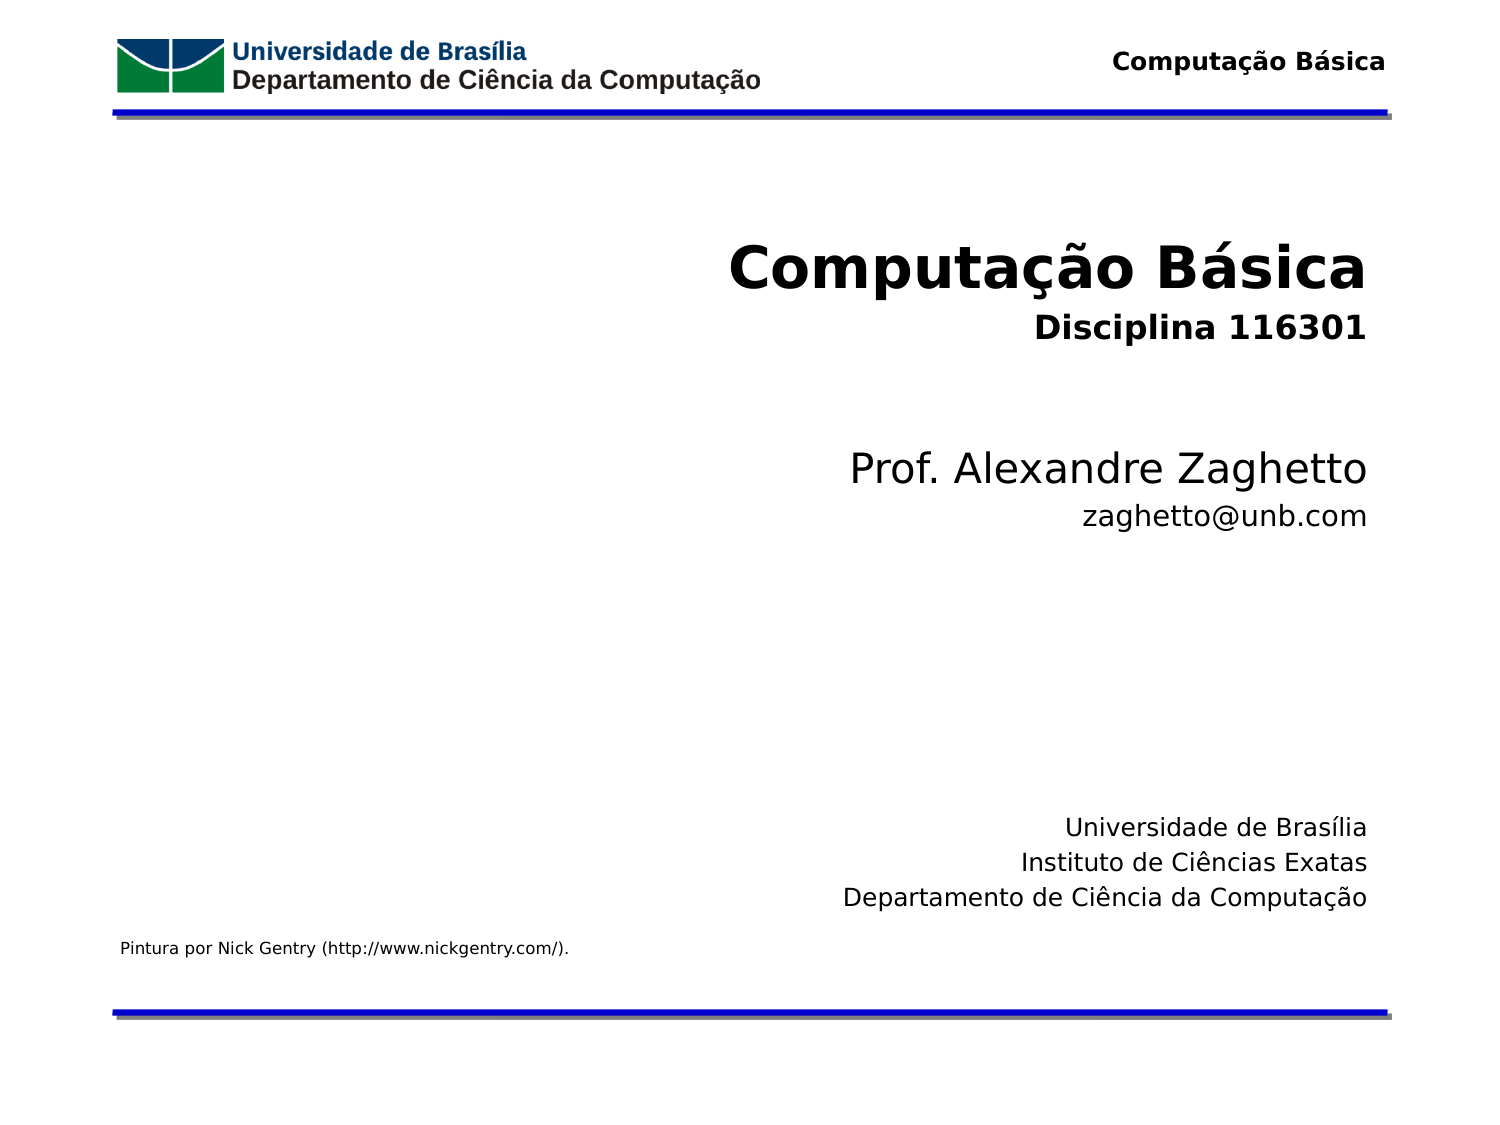

Computação Básica
Disciplina 116301

Prof. Alexandre Zaghetto
zaghetto@unb.com

Universidade de Brasília
Instituto de Ciências Exatas
Departamento de Ciência da Computação

Pintura por Nick Gentry (http://www.nickgentry.com/).